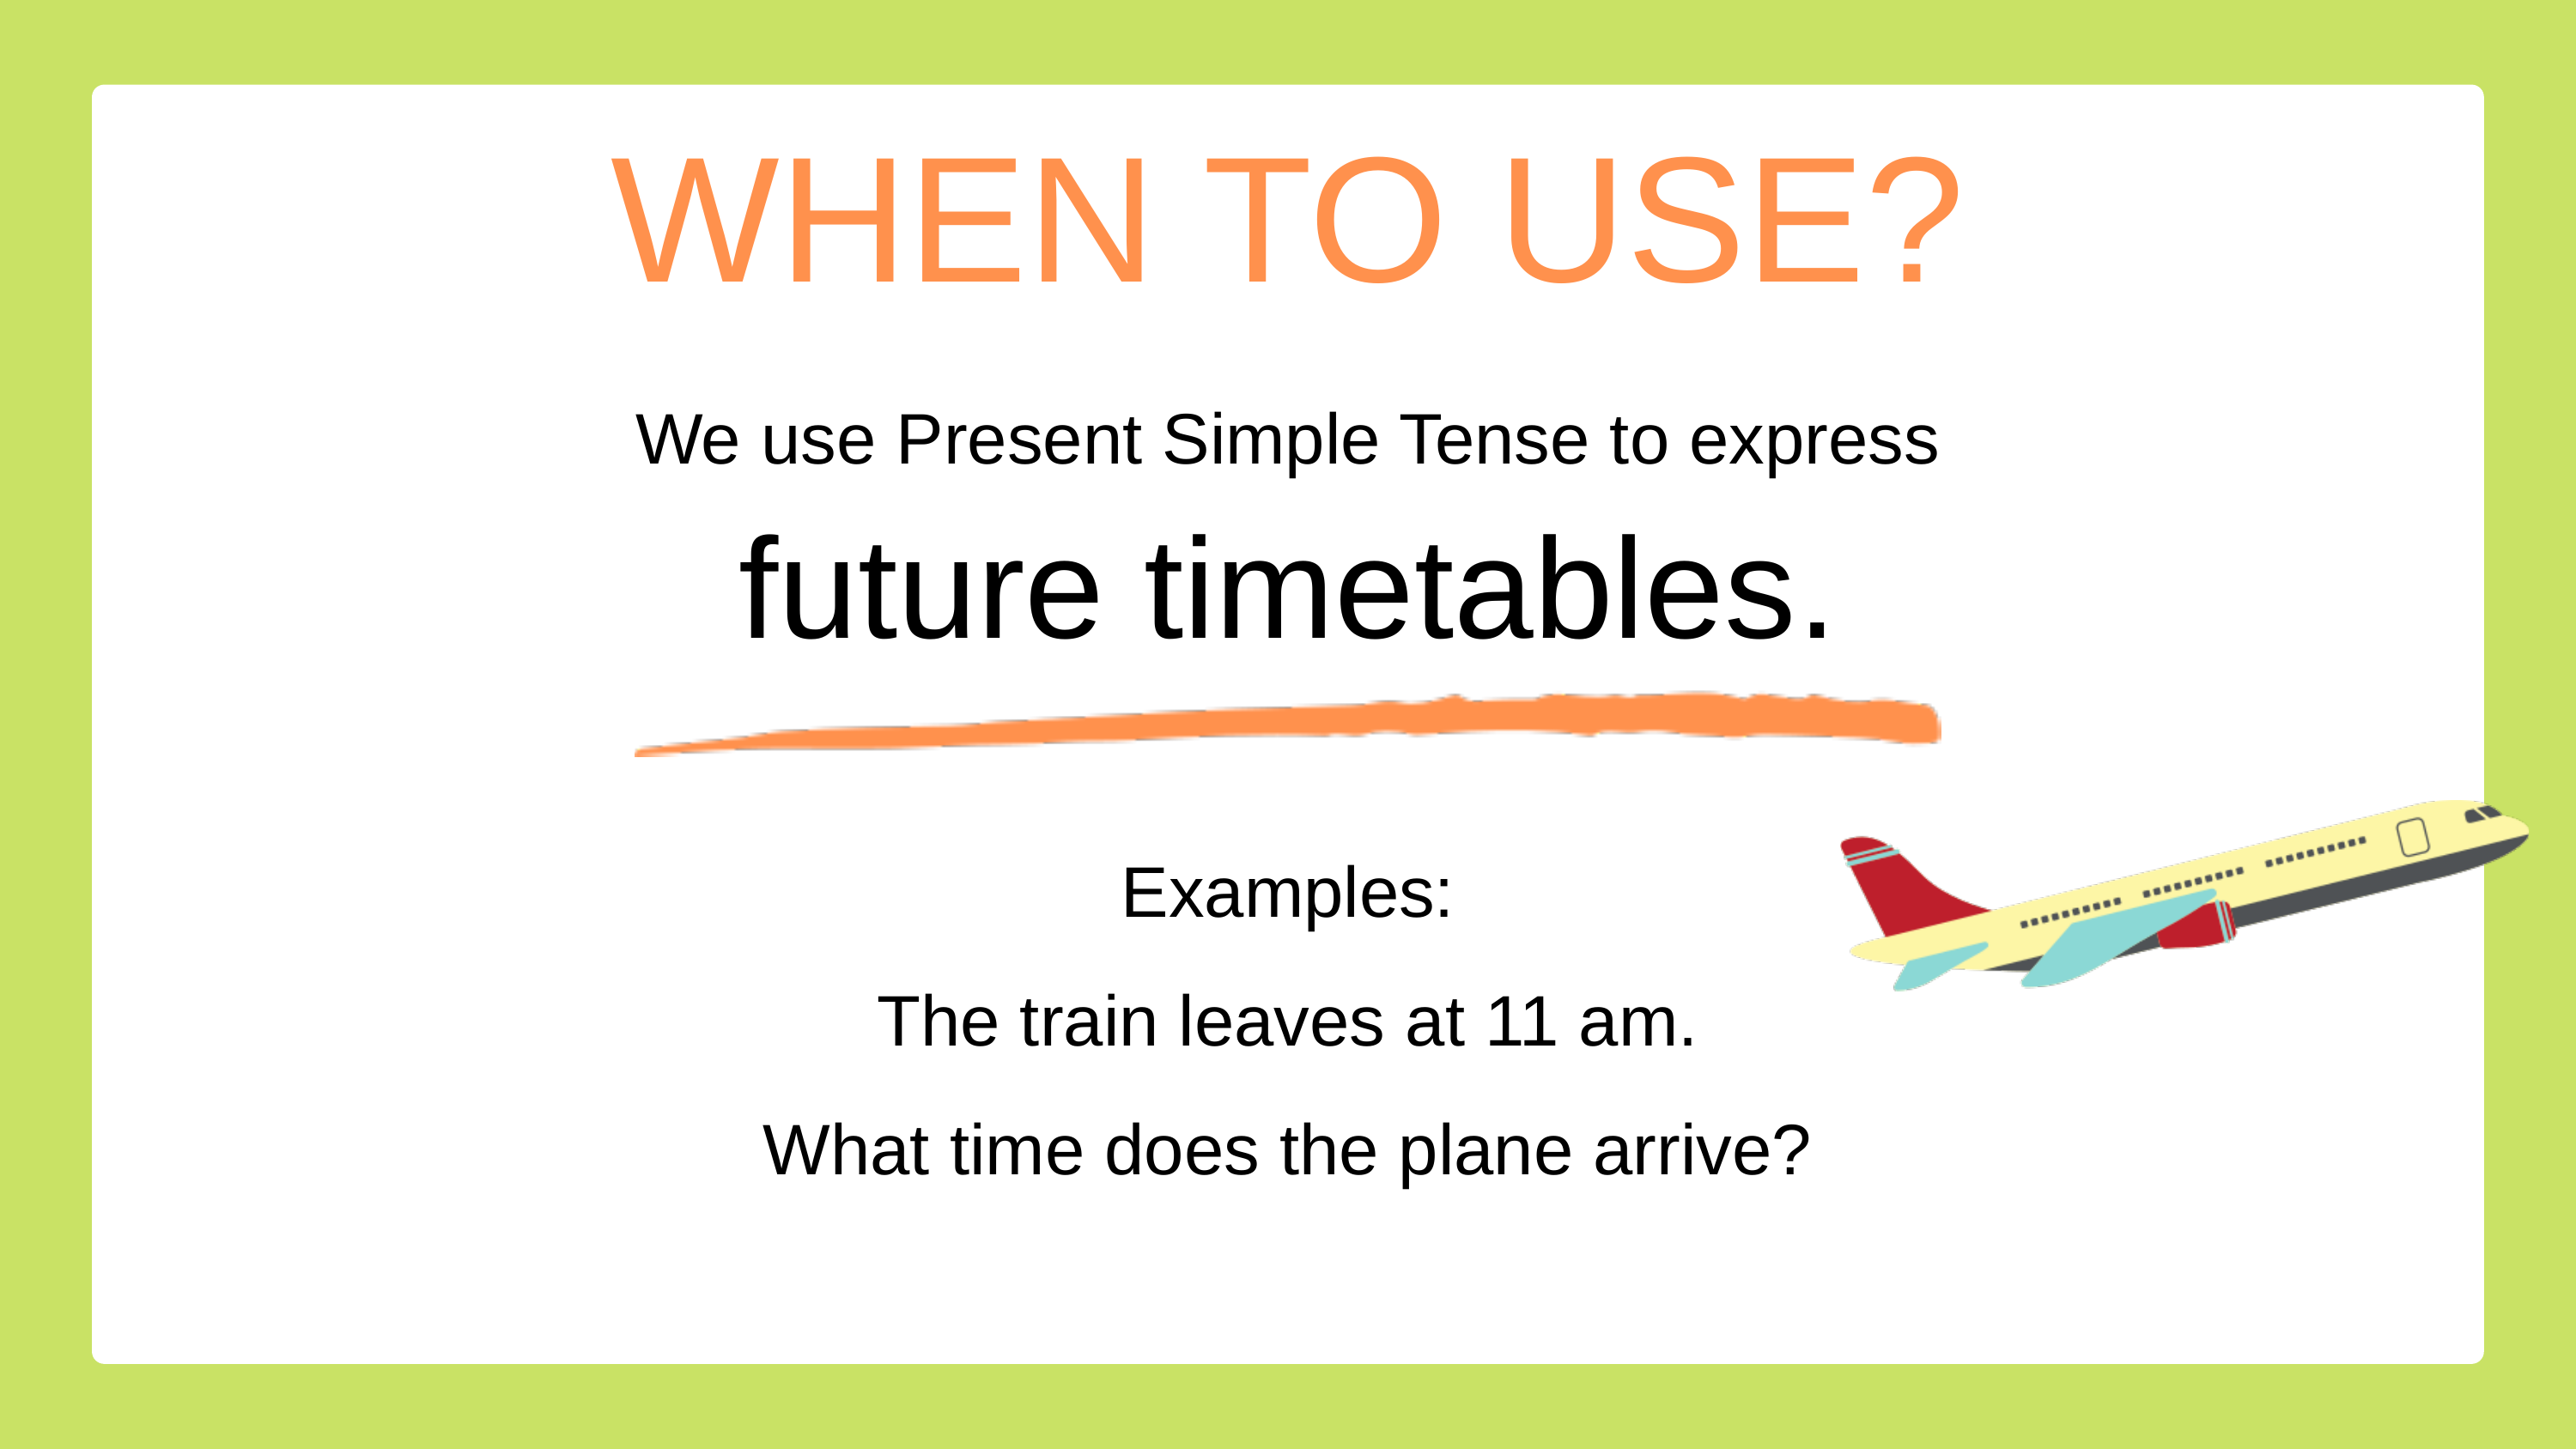

WHEN TO USE?
We use Present Simple Tense to express
future timetables.

Examples:

The train leaves at 11 am.

What time does the plane arrive?